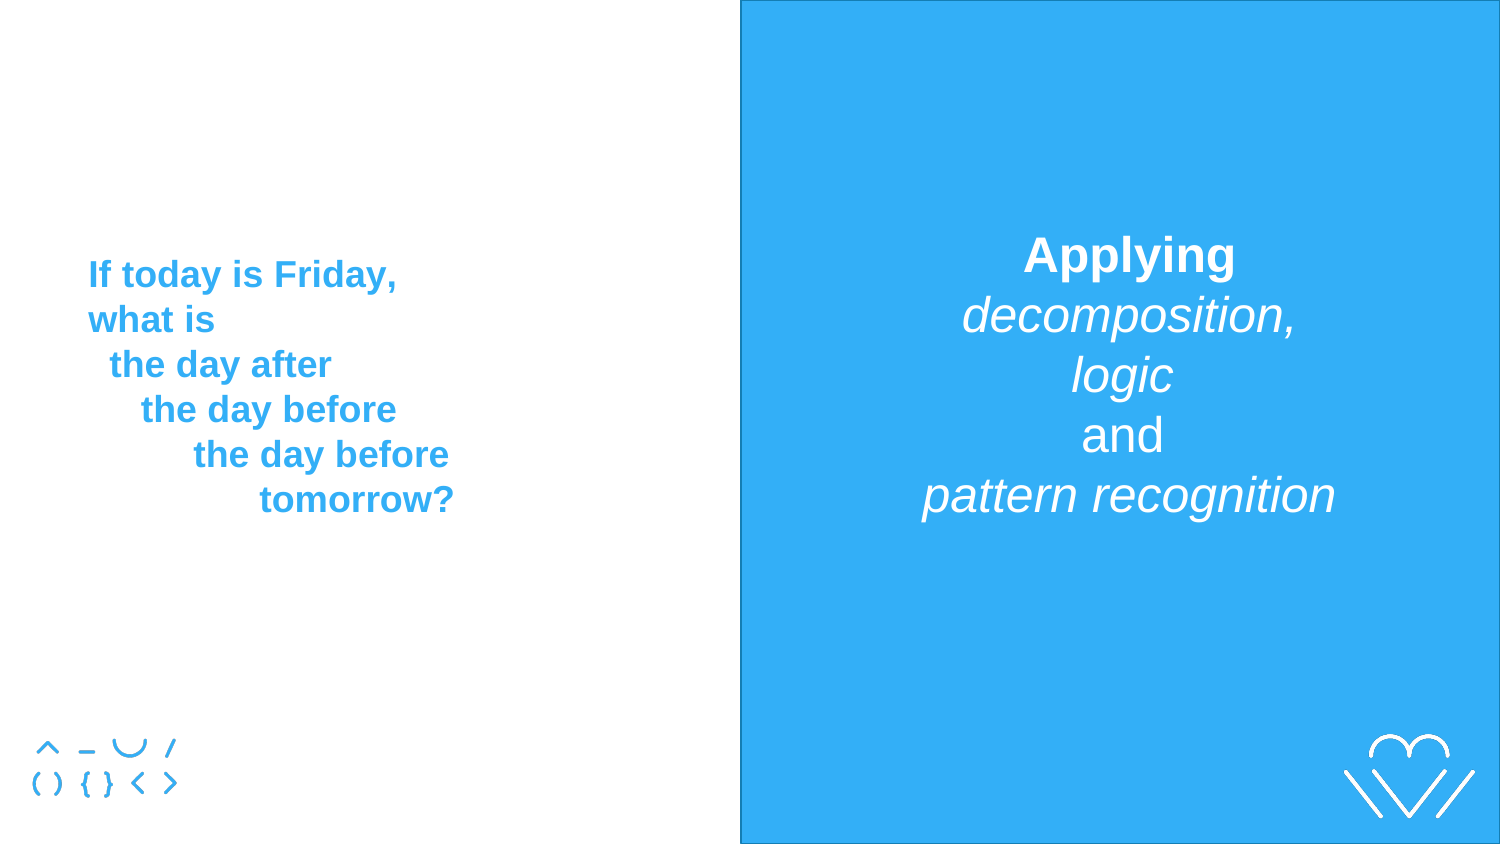

Applying
 decomposition,
logic
and
pattern recognition
If today is Friday,
what is
  the day after
     the day before
          the day before
	  tomorrow?